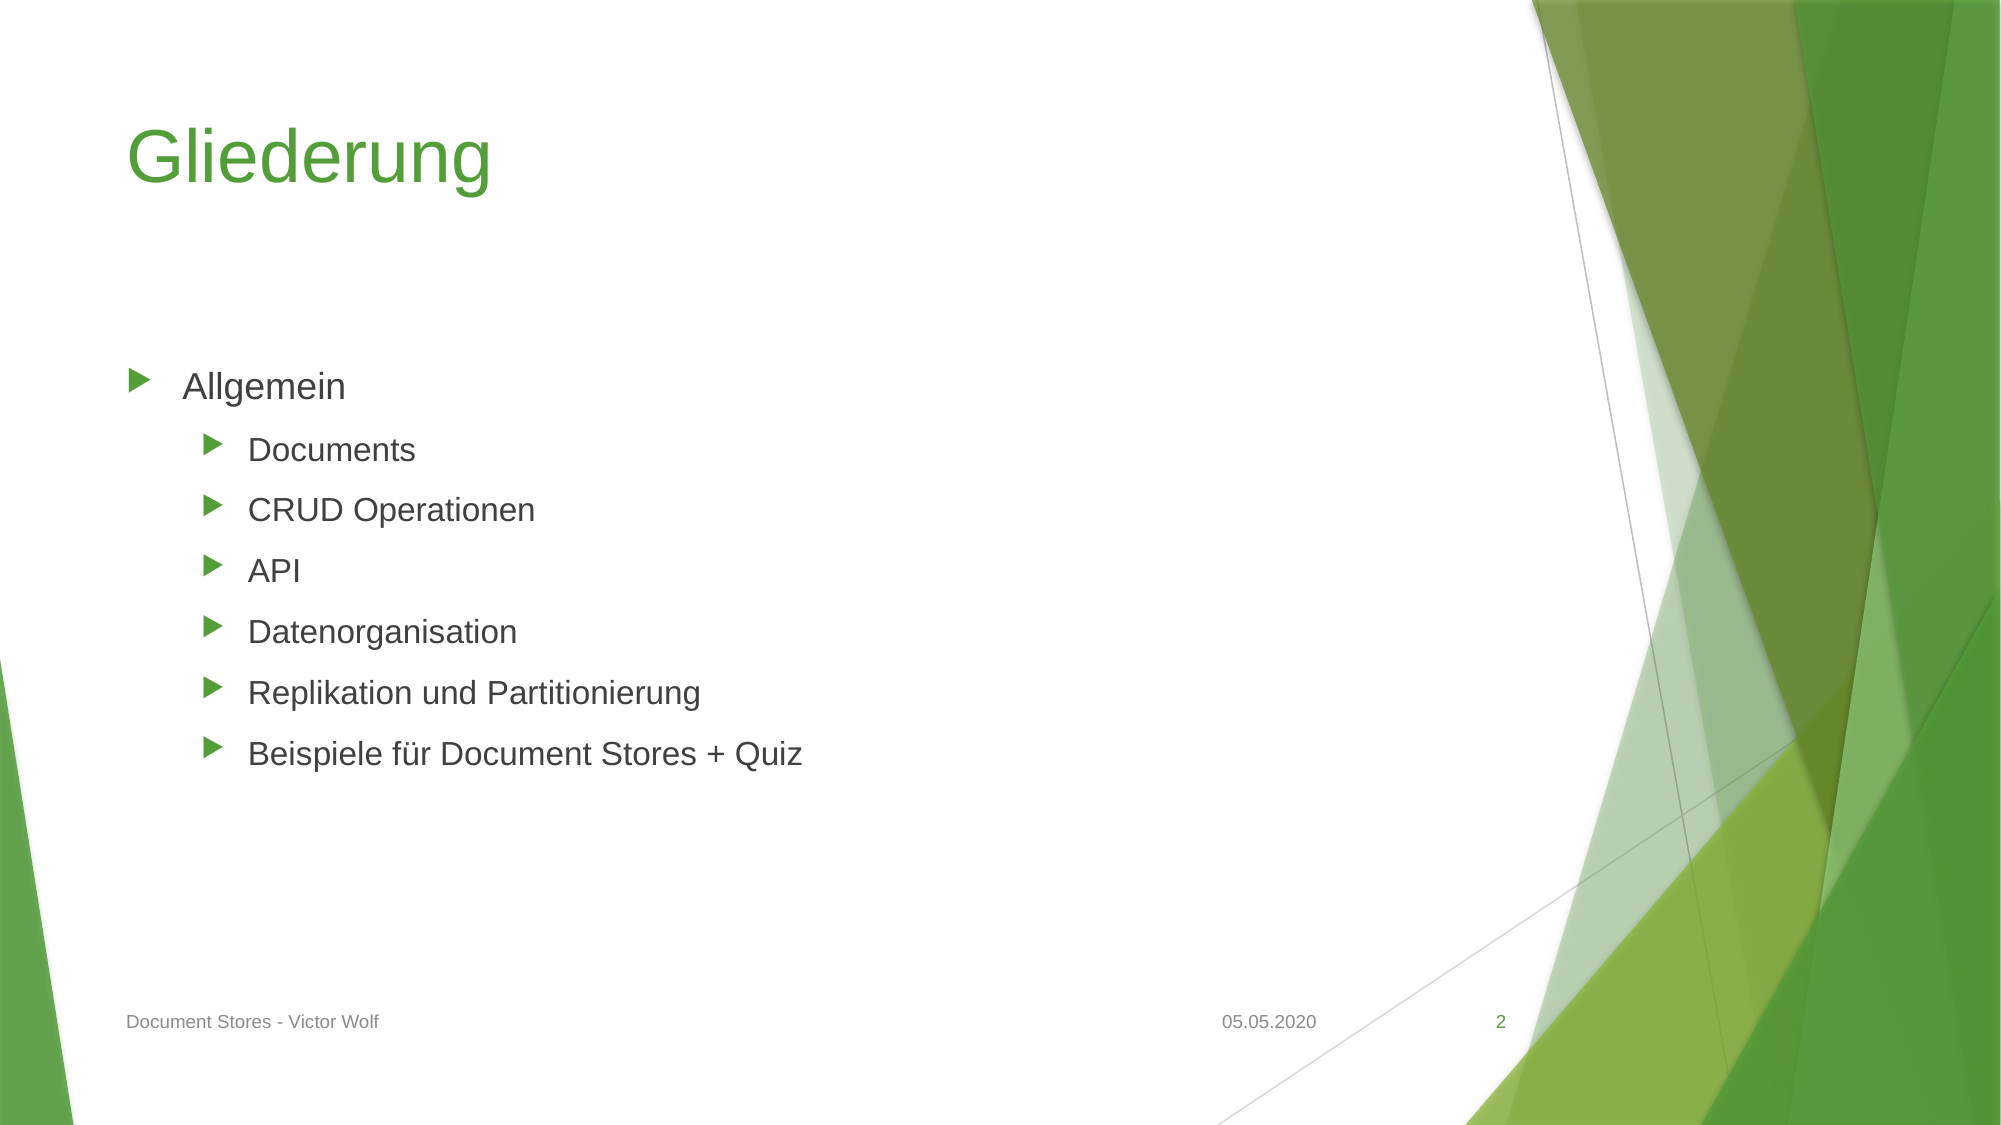

# Gliederung
Allgemein
Documents
CRUD Operationen
API
Datenorganisation
Replikation und Partitionierung
Beispiele für Document Stores + Quiz

Document Stores - Victor Wolf
05.05.2020
2